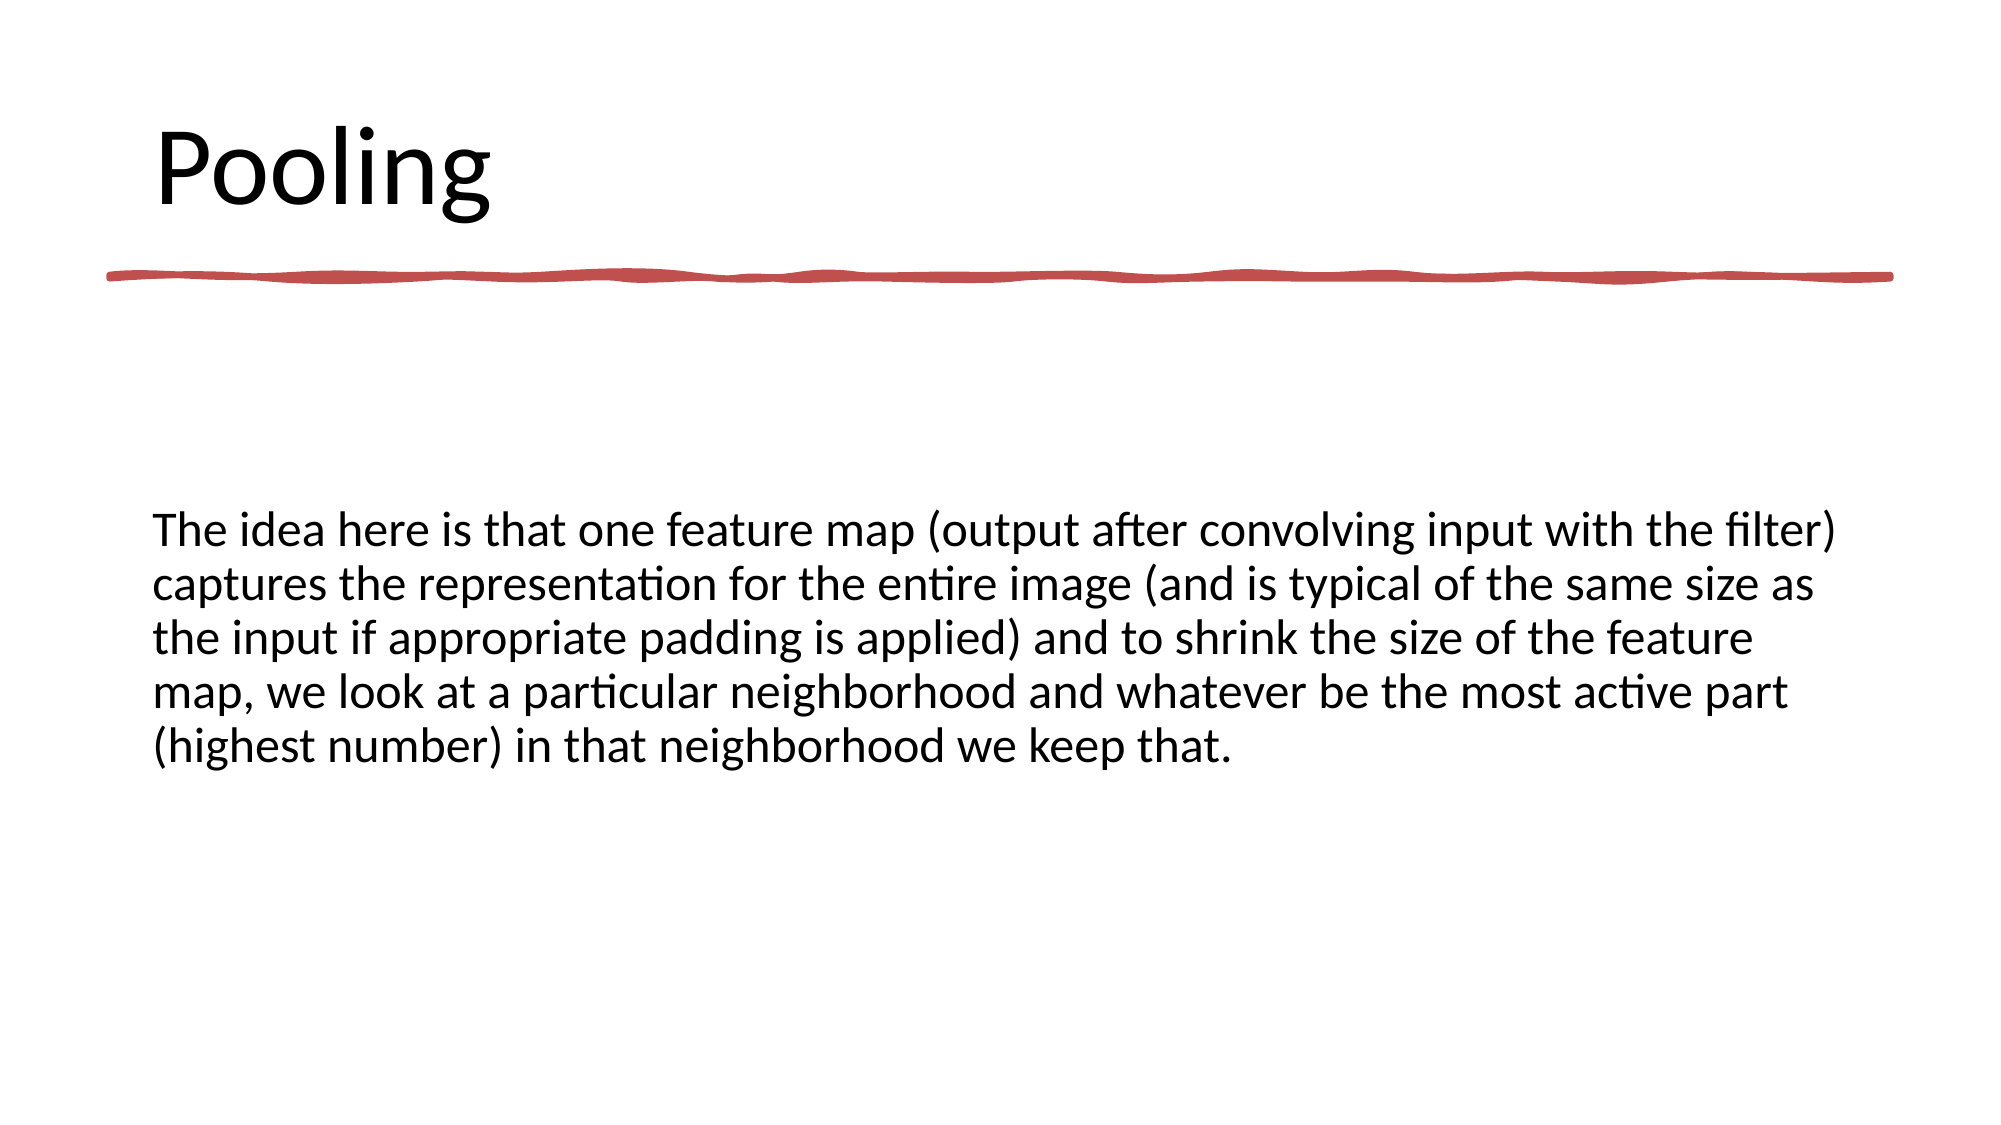

# Pooling

The idea here is that one feature map (output after convolving input with the filter) captures the representation for the entire image (and is typical of the same size as the input if appropriate padding is applied) and to shrink the size of the feature map, we look at a particular neighborhood and whatever be the most active part (highest number) in that neighborhood we keep that.